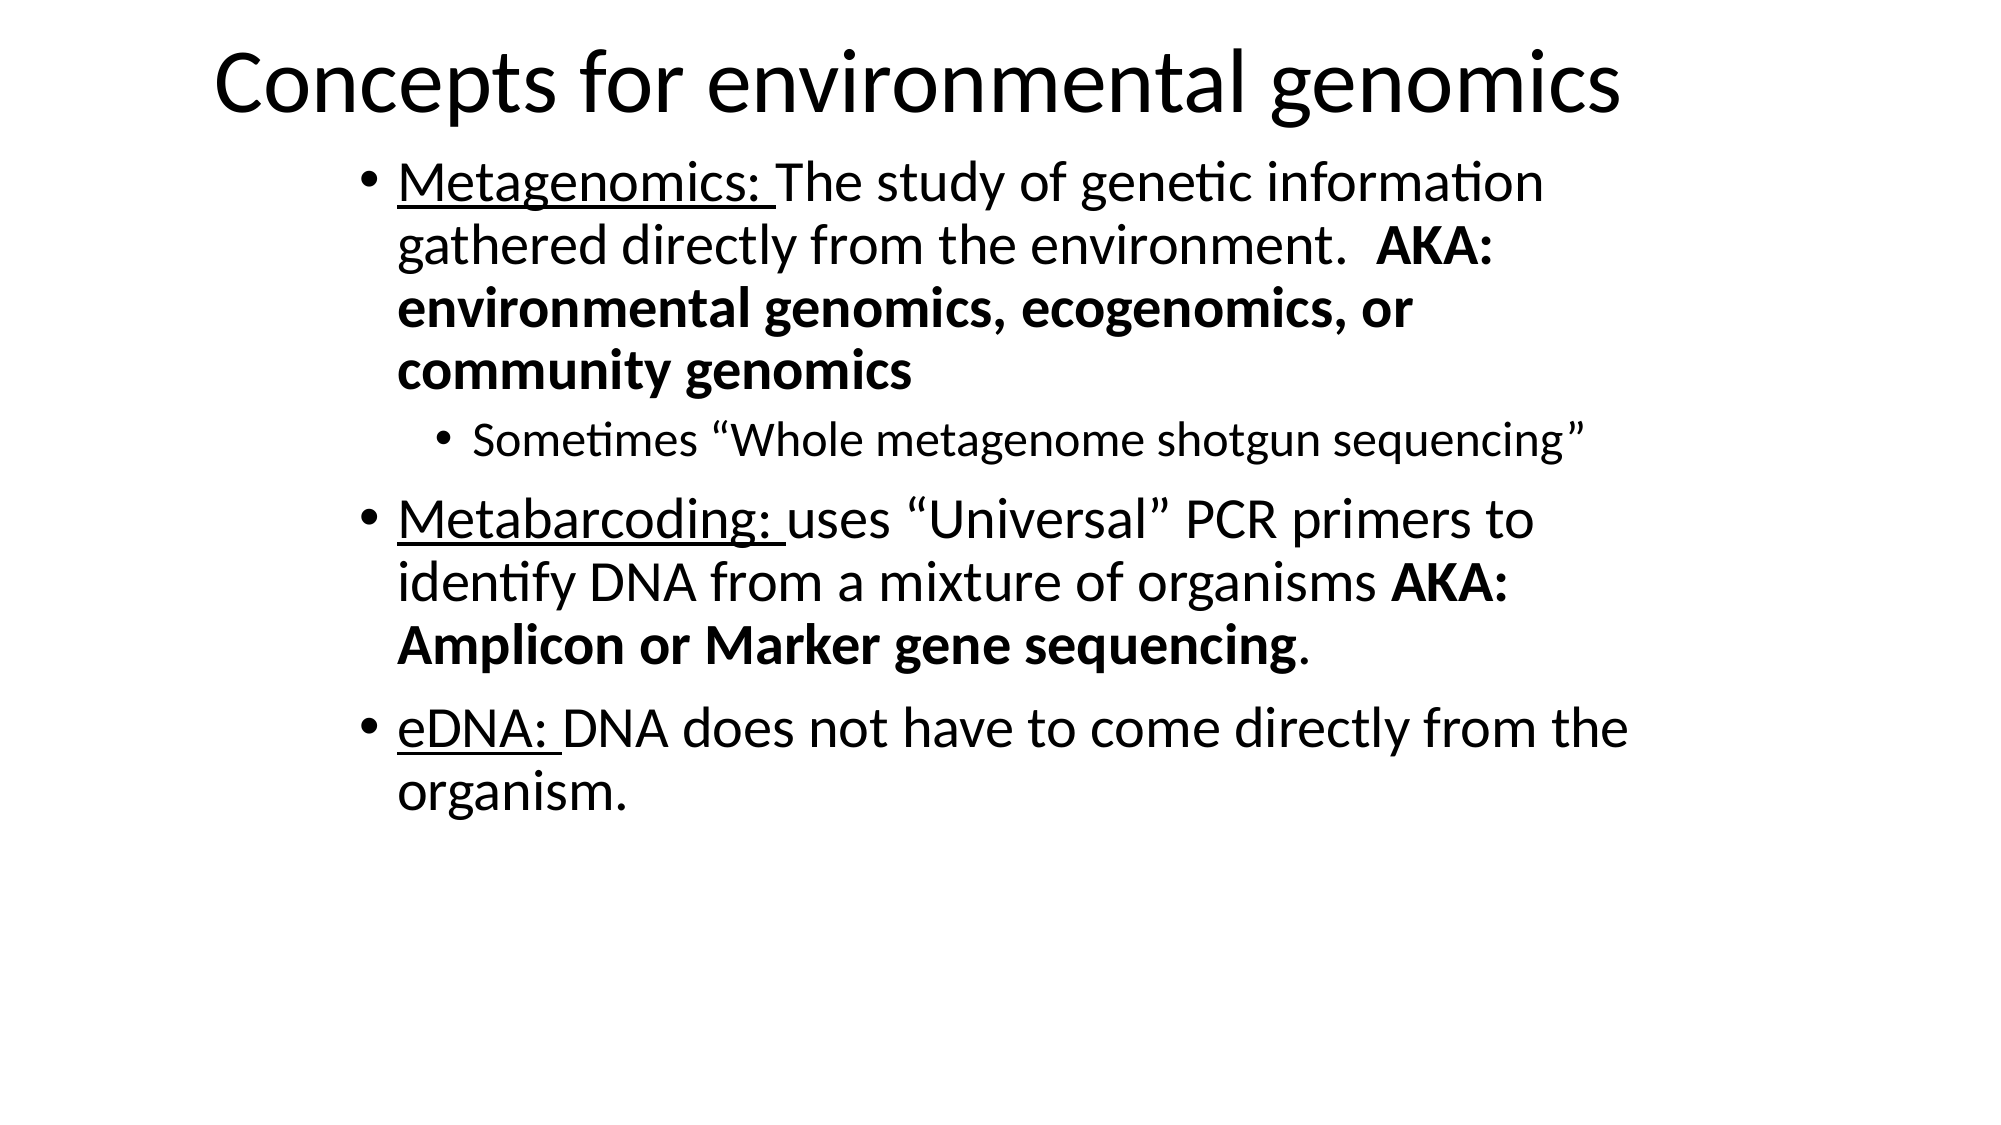

# Concepts for environmental genomics
Metagenomics: The study of genetic information gathered directly from the environment.  AKA: environmental genomics, ecogenomics, or community genomics
Sometimes “Whole metagenome shotgun sequencing”
Metabarcoding: uses “Universal” PCR primers to identify DNA from a mixture of organisms AKA: Amplicon or Marker gene sequencing.
eDNA: DNA does not have to come directly from the organism.